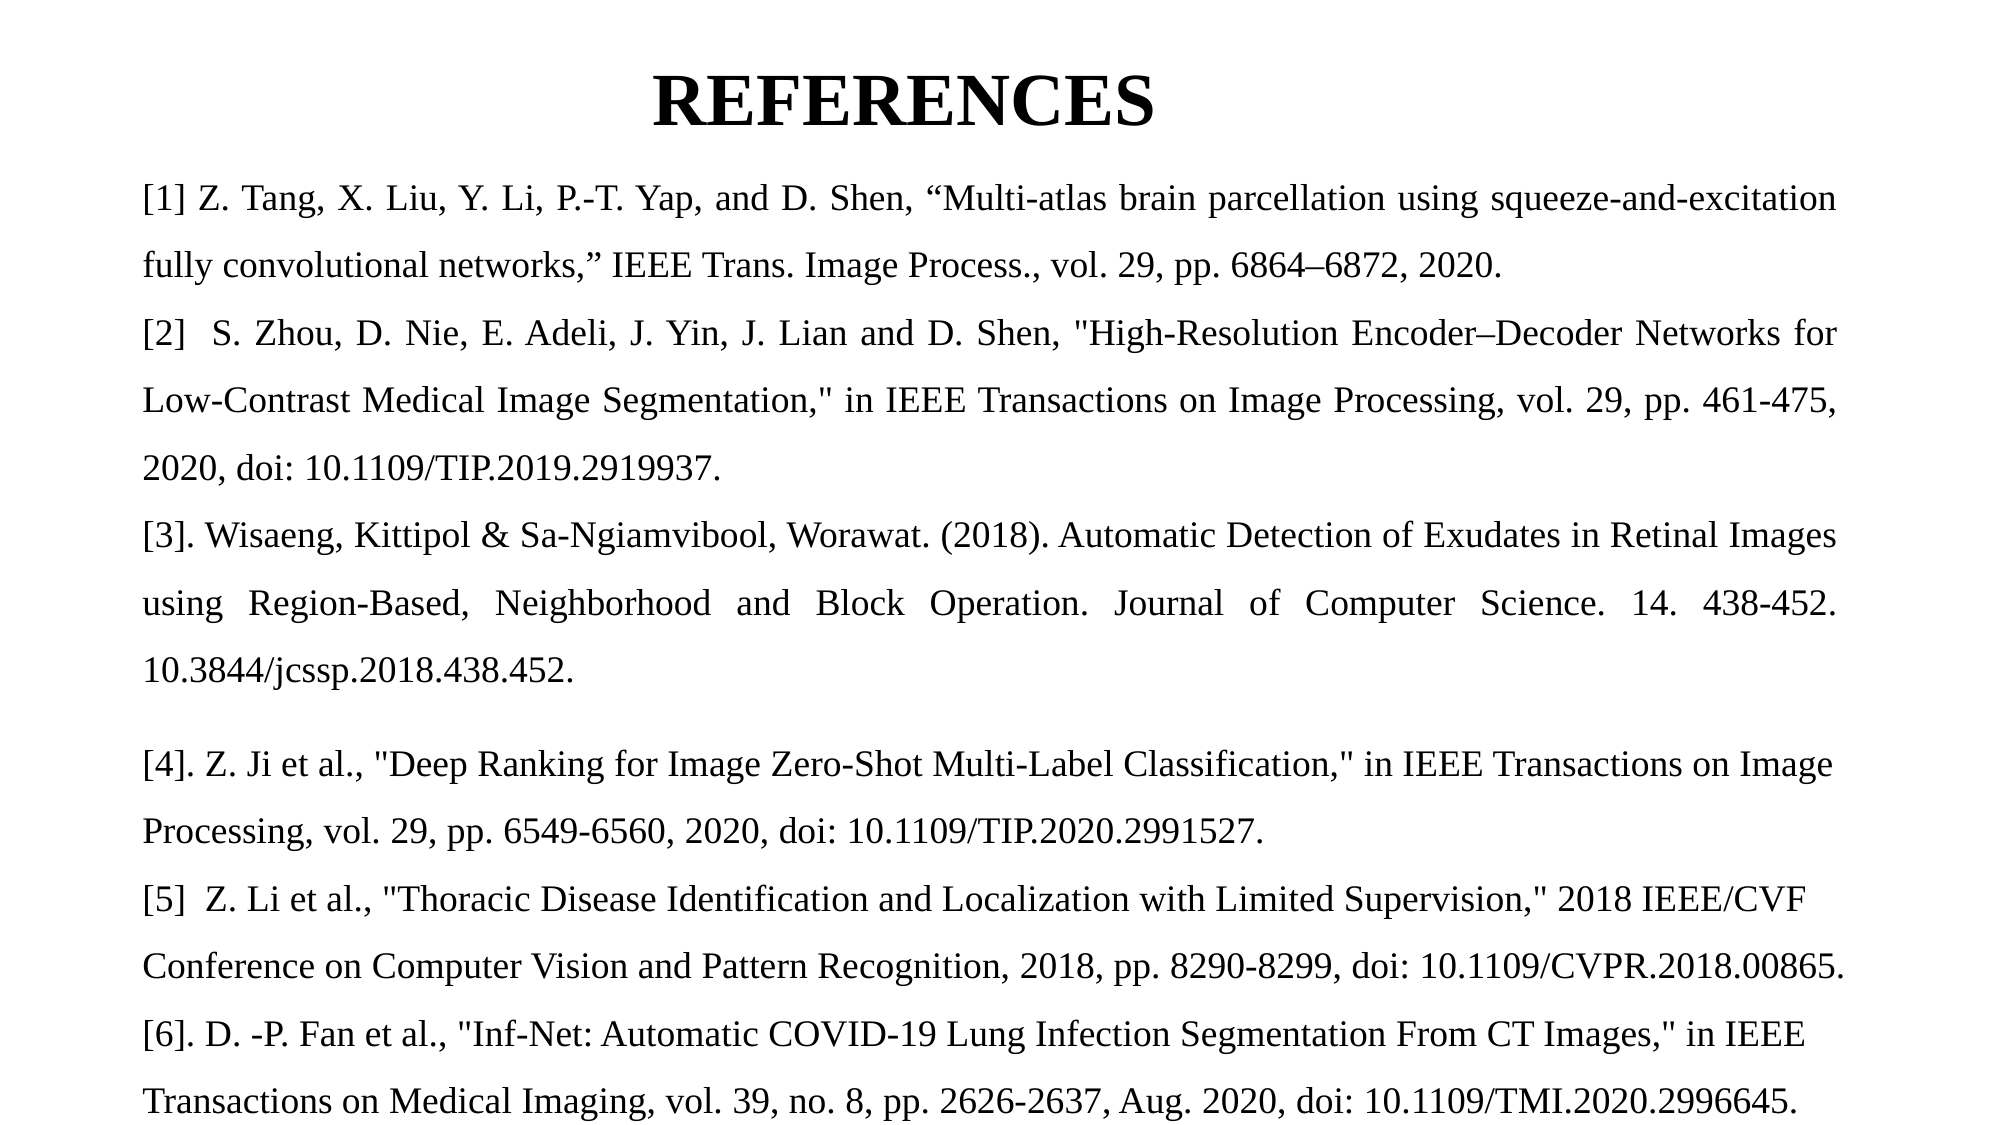

REFERENCES
[1] Z. Tang, X. Liu, Y. Li, P.-T. Yap, and D. Shen, “Multi-atlas brain parcellation using squeeze-and-excitation fully convolutional networks,” IEEE Trans. Image Process., vol. 29, pp. 6864–6872, 2020.
[2]  S. Zhou, D. Nie, E. Adeli, J. Yin, J. Lian and D. Shen, "High-Resolution Encoder–Decoder Networks for Low-Contrast Medical Image Segmentation," in IEEE Transactions on Image Processing, vol. 29, pp. 461-475, 2020, doi: 10.1109/TIP.2019.2919937.
[3]. Wisaeng, Kittipol & Sa-Ngiamvibool, Worawat. (2018). Automatic Detection of Exudates in Retinal Images using Region-Based, Neighborhood and Block Operation. Journal of Computer Science. 14. 438-452. 10.3844/jcssp.2018.438.452.
[4]. Z. Ji et al., "Deep Ranking for Image Zero-Shot Multi-Label Classification," in IEEE Transactions on Image Processing, vol. 29, pp. 6549-6560, 2020, doi: 10.1109/TIP.2020.2991527.
[5]  Z. Li et al., "Thoracic Disease Identification and Localization with Limited Supervision," 2018 IEEE/CVF Conference on Computer Vision and Pattern Recognition, 2018, pp. 8290-8299, doi: 10.1109/CVPR.2018.00865.
[6]. D. -P. Fan et al., "Inf-Net: Automatic COVID-19 Lung Infection Segmentation From CT Images," in IEEE Transactions on Medical Imaging, vol. 39, no. 8, pp. 2626-2637, Aug. 2020, doi: 10.1109/TMI.2020.2996645.